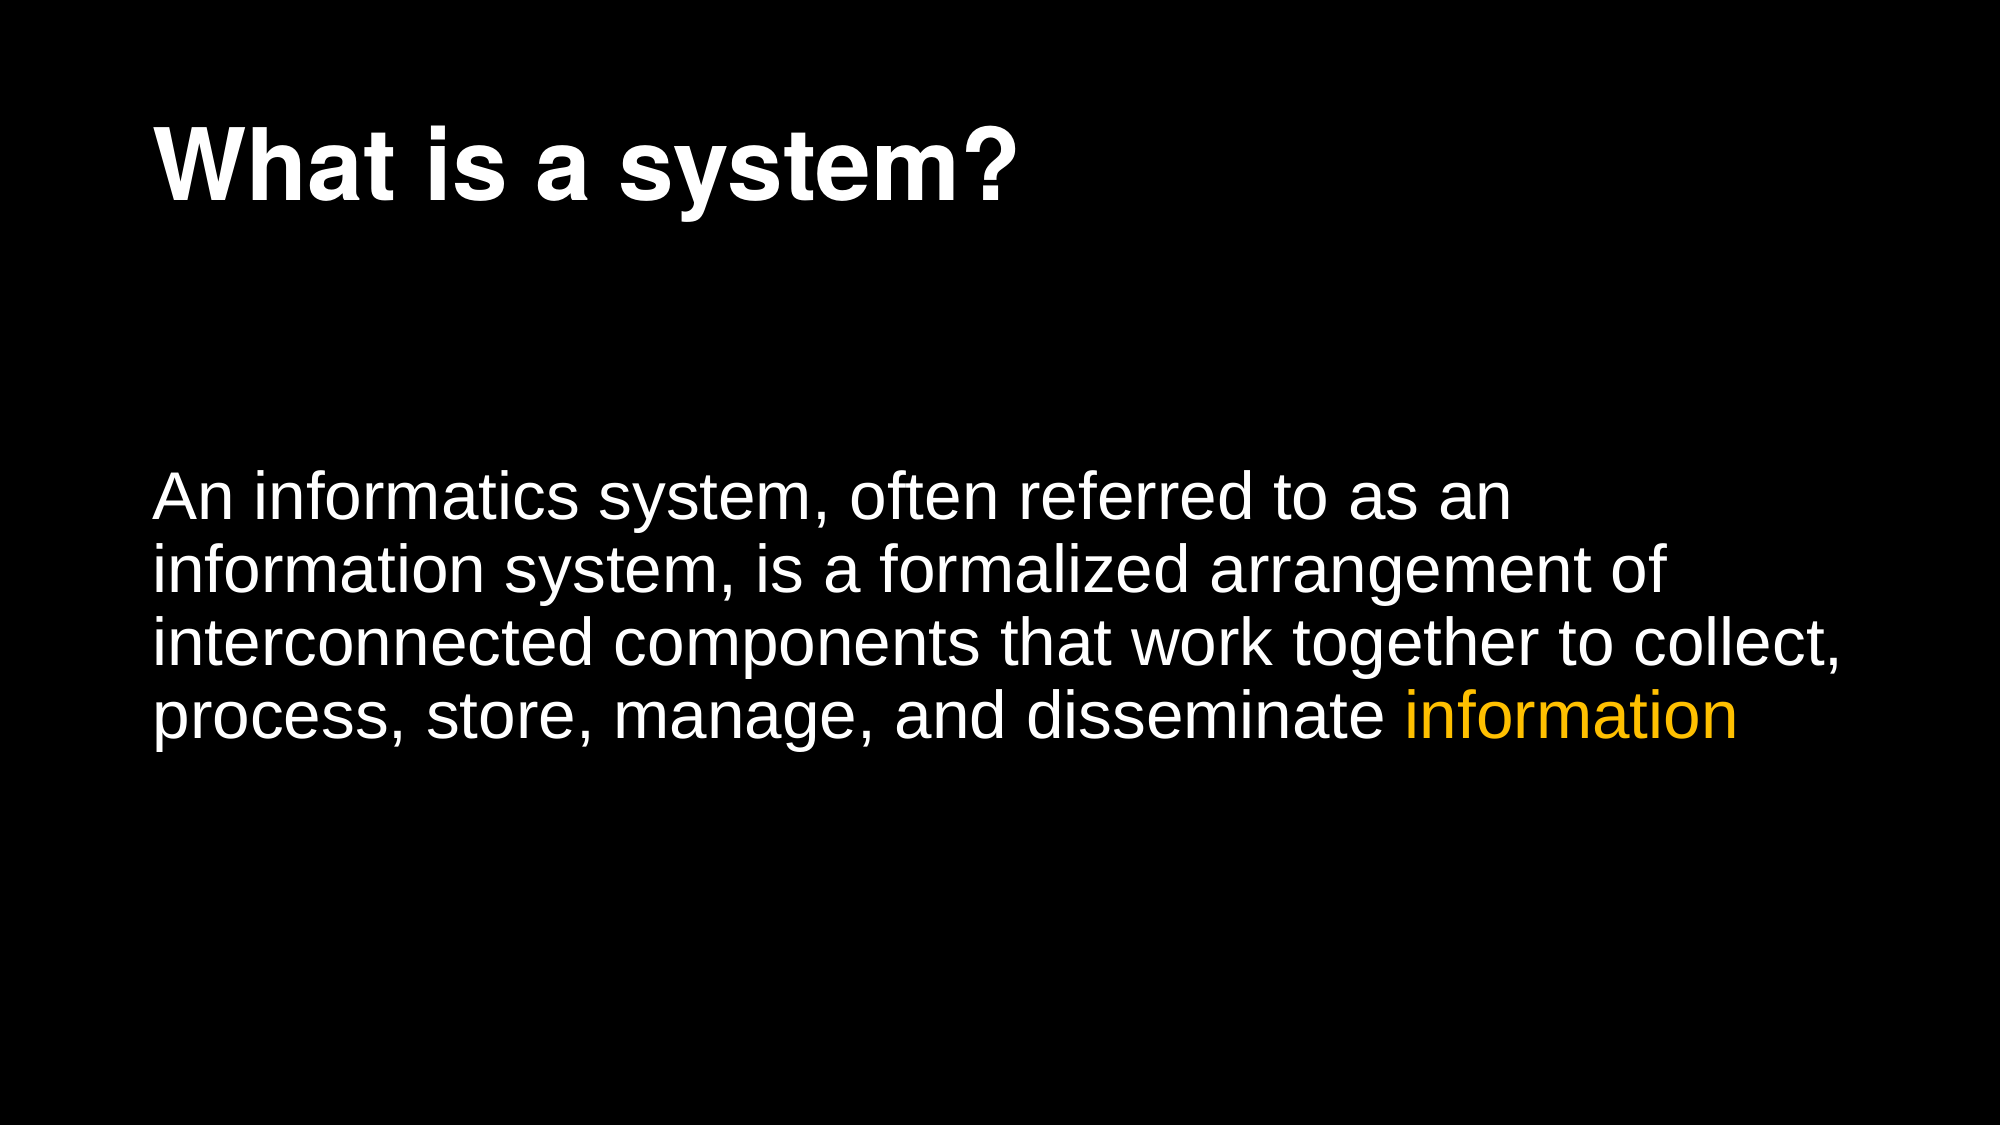

# What is a system?
An informatics system, often referred to as an information system, is a formalized arrangement of interconnected components that work together to collect, process, store, manage, and disseminate information